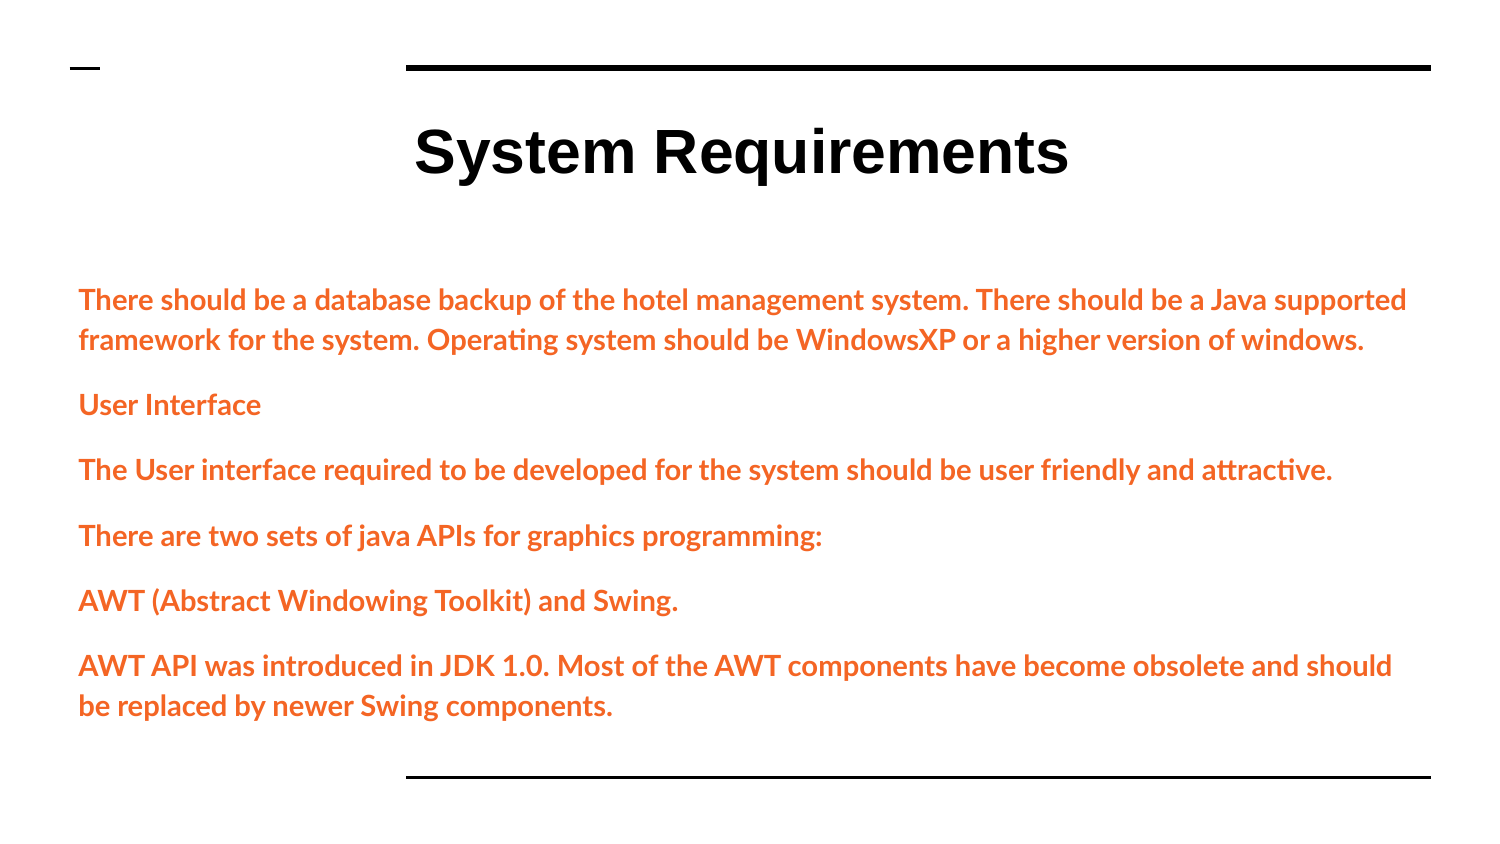

# System Requirements
There should be a database backup of the hotel management system. There should be a Java supported framework for the system. Operating system should be WindowsXP or a higher version of windows.
User Interface
The User interface required to be developed for the system should be user friendly and attractive.
There are two sets of java APIs for graphics programming:
AWT (Abstract Windowing Toolkit) and Swing.
AWT API was introduced in JDK 1.0. Most of the AWT components have become obsolete and should be replaced by newer Swing components.